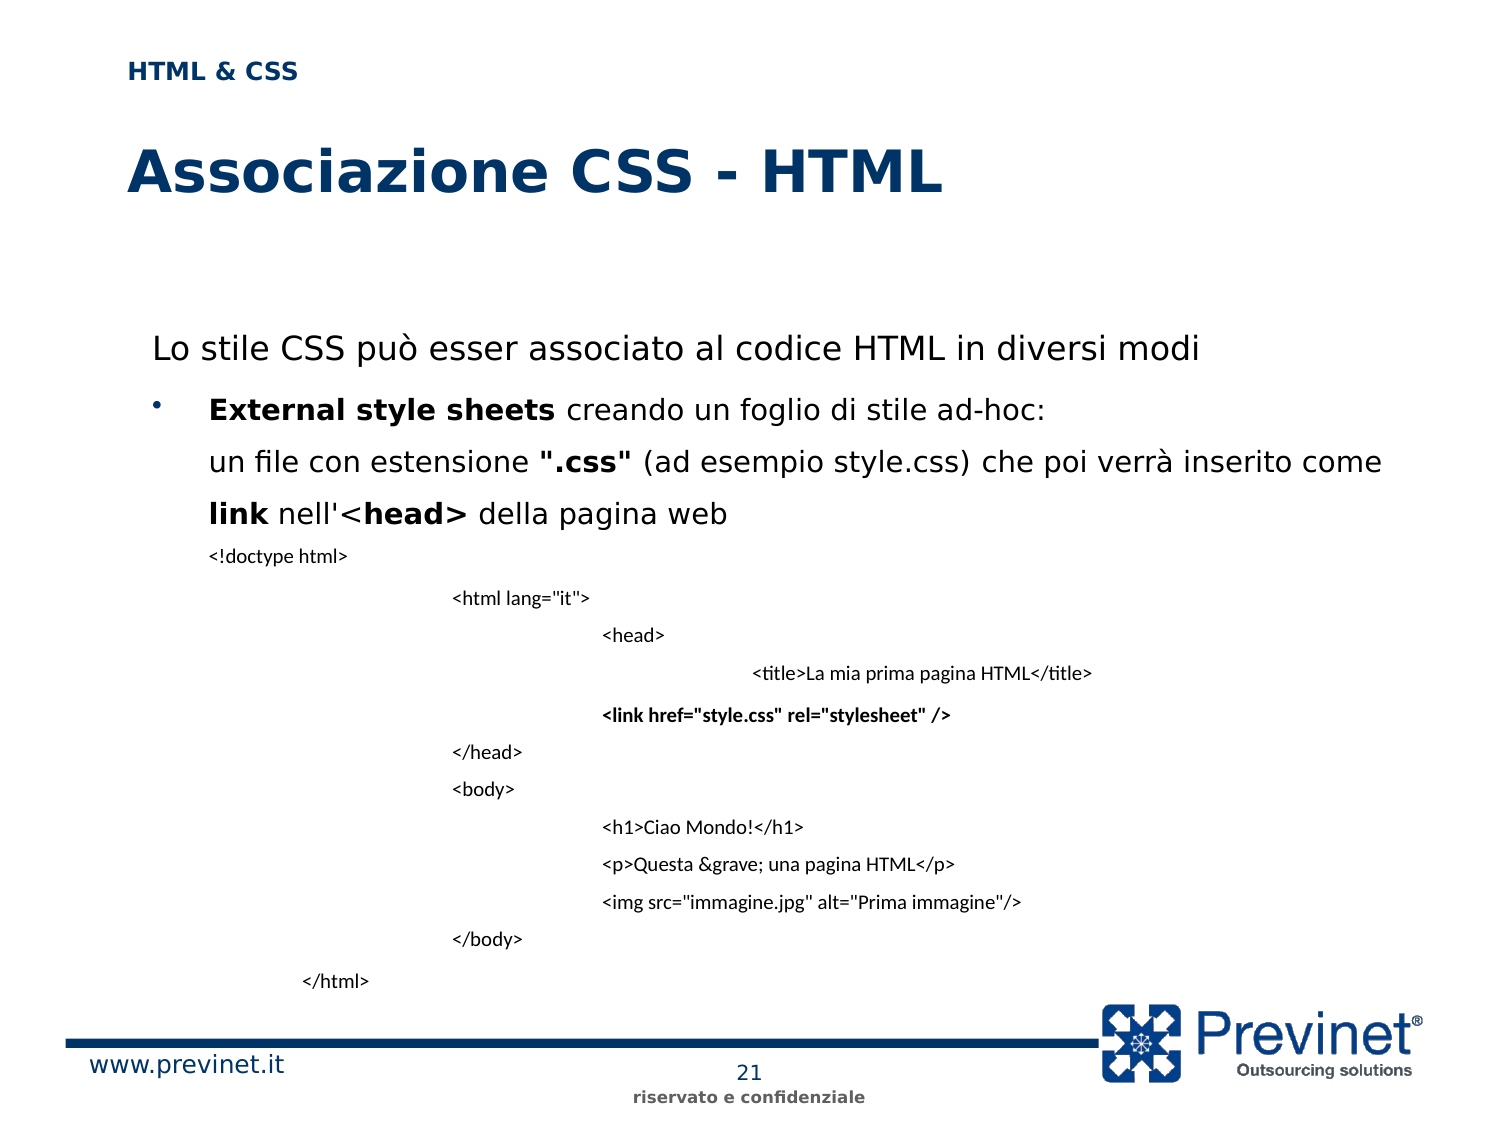

HTML & CSS
# Associazione CSS - HTML

Lo stile CSS può esser associato al codice HTML in diversi modi
External style sheets creando un foglio di stile ad-hoc:
un file con estensione ".css" (ad esempio style.css) che poi verrà inserito come link nell'<head> della pagina web
<!doctype html>
		<html lang="it">
			<head>
				<title>La mia prima pagina HTML</title>
		 	<link href="style.css" rel="stylesheet" />
		</head>
		<body>
			<h1>Ciao Mondo!</h1>
			<p>Questa &grave; una pagina HTML</p>
			<img src="immagine.jpg" alt="Prima immagine"/>
		</body>
	</html>